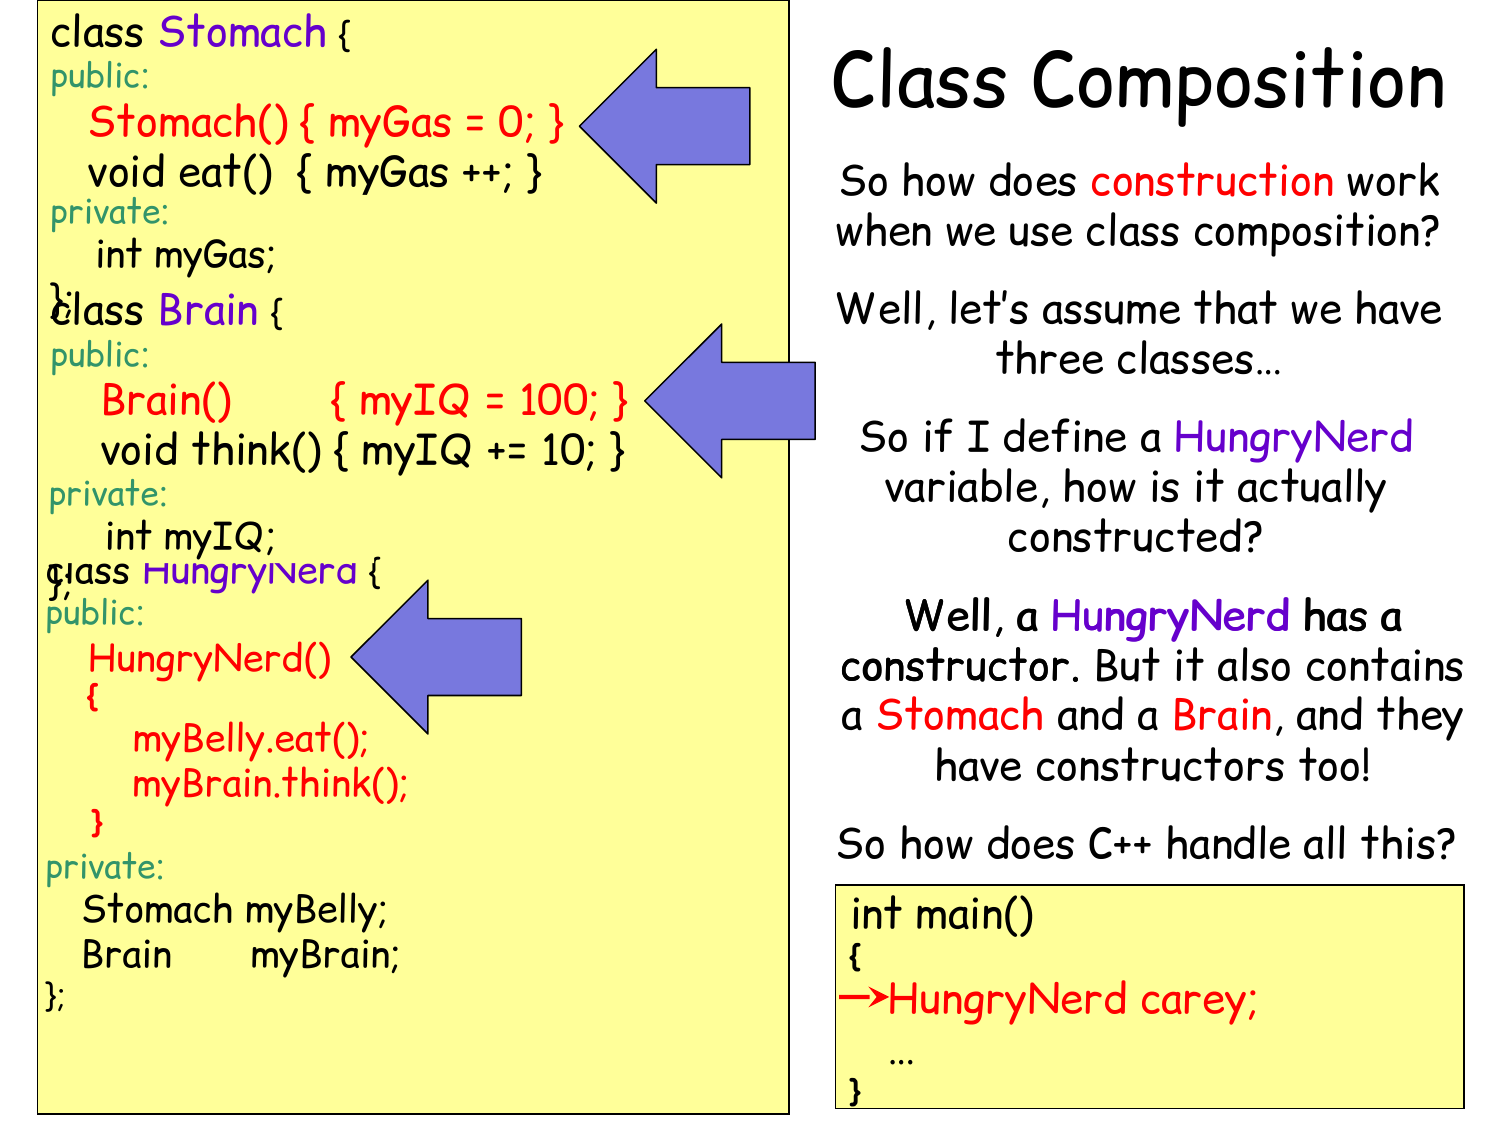

# Class Composition
class Stomach {
public:
   Stomach() { myGas = 0; }
   void eat()  { myGas ++; }
};

So how does construction work when we use class composition?
 …
private:
    int myGas;
};

Well, let’s assume that we have three classes…
class Brain {
public:
    Brain()        { myIQ = 100; }
    void think() { myIQ += 10; }
};

So if I define a HungryNerd variable, how is it actually constructed?
 …
private:
     int myIQ;
};

class HungryNerd {
public:

private:

};

Well, a HungryNerd has a constructor. But it also contains a Stomach and a Brain, and they have constructors too!
Well, a HungryNerd has a constructor. But it also contains a Stomach and a Brain, and they have constructors too!
   HungryNerd()
   {
       myBelly.eat();
       myBrain.think();
   }
So how does C++ handle all this?
   Stomach myBelly;
   Brain       myBrain;
int main()
{
   HungryNerd carey;
   …
}